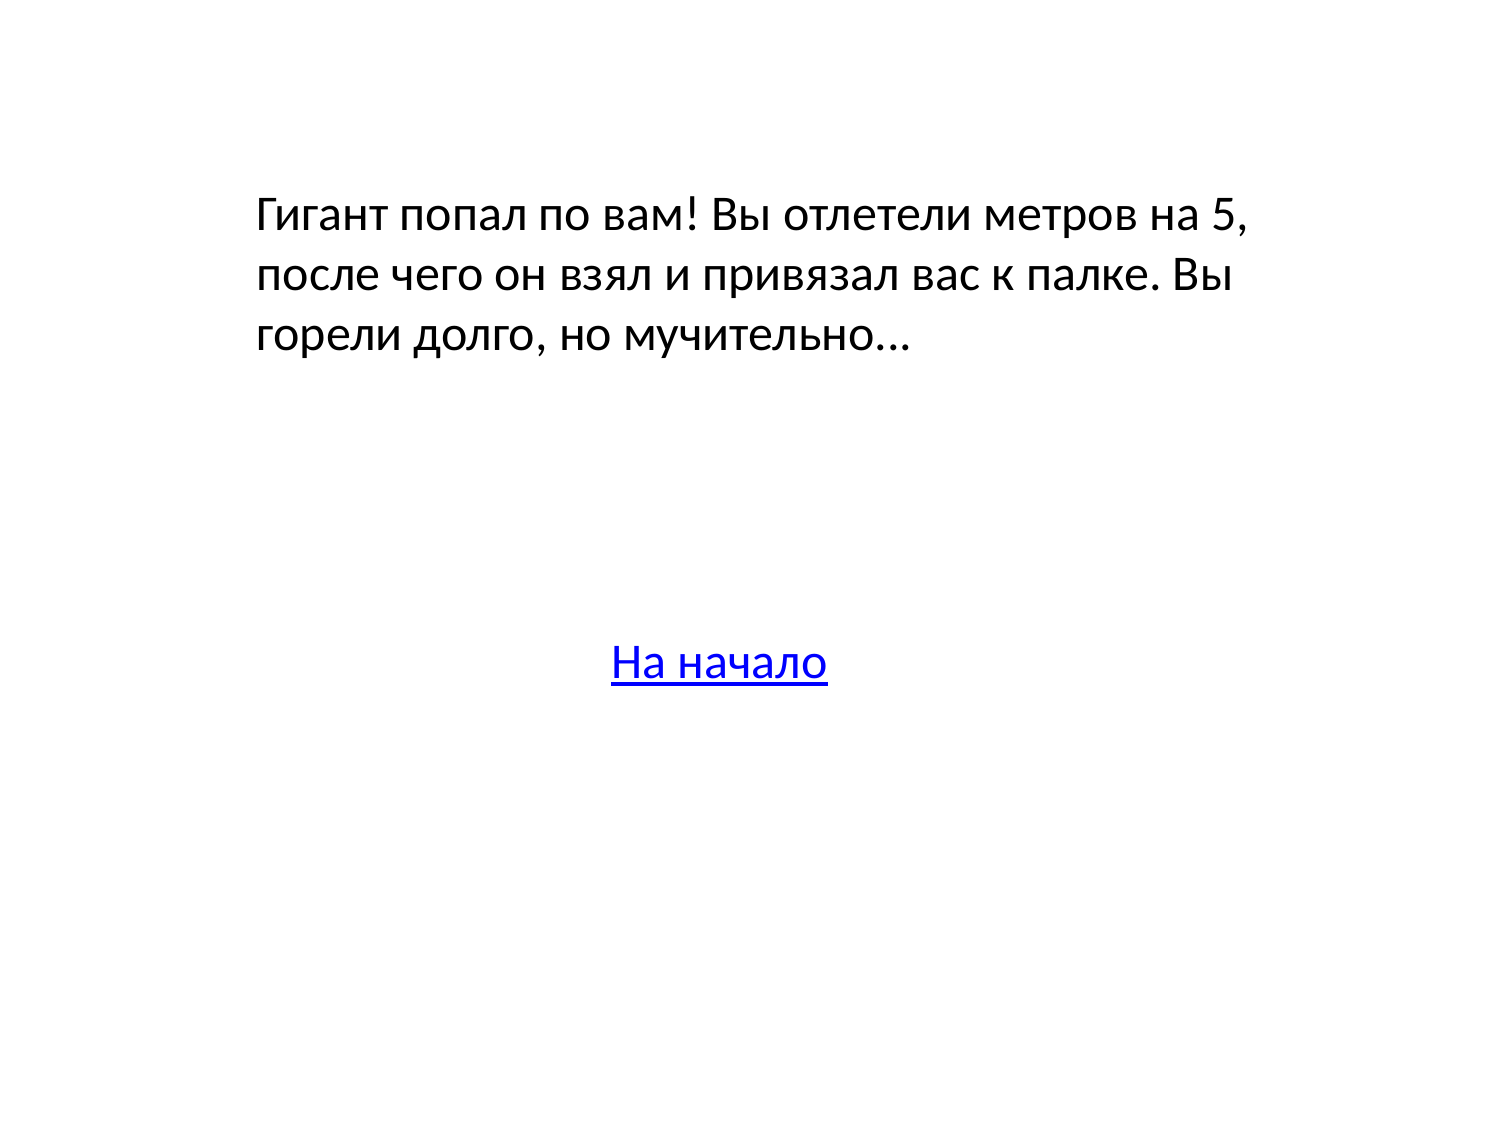

Гигант попал по вам! Вы отлетели метров на 5, после чего он взял и привязал вас к палке. Вы горели долго, но мучительно...
На начало